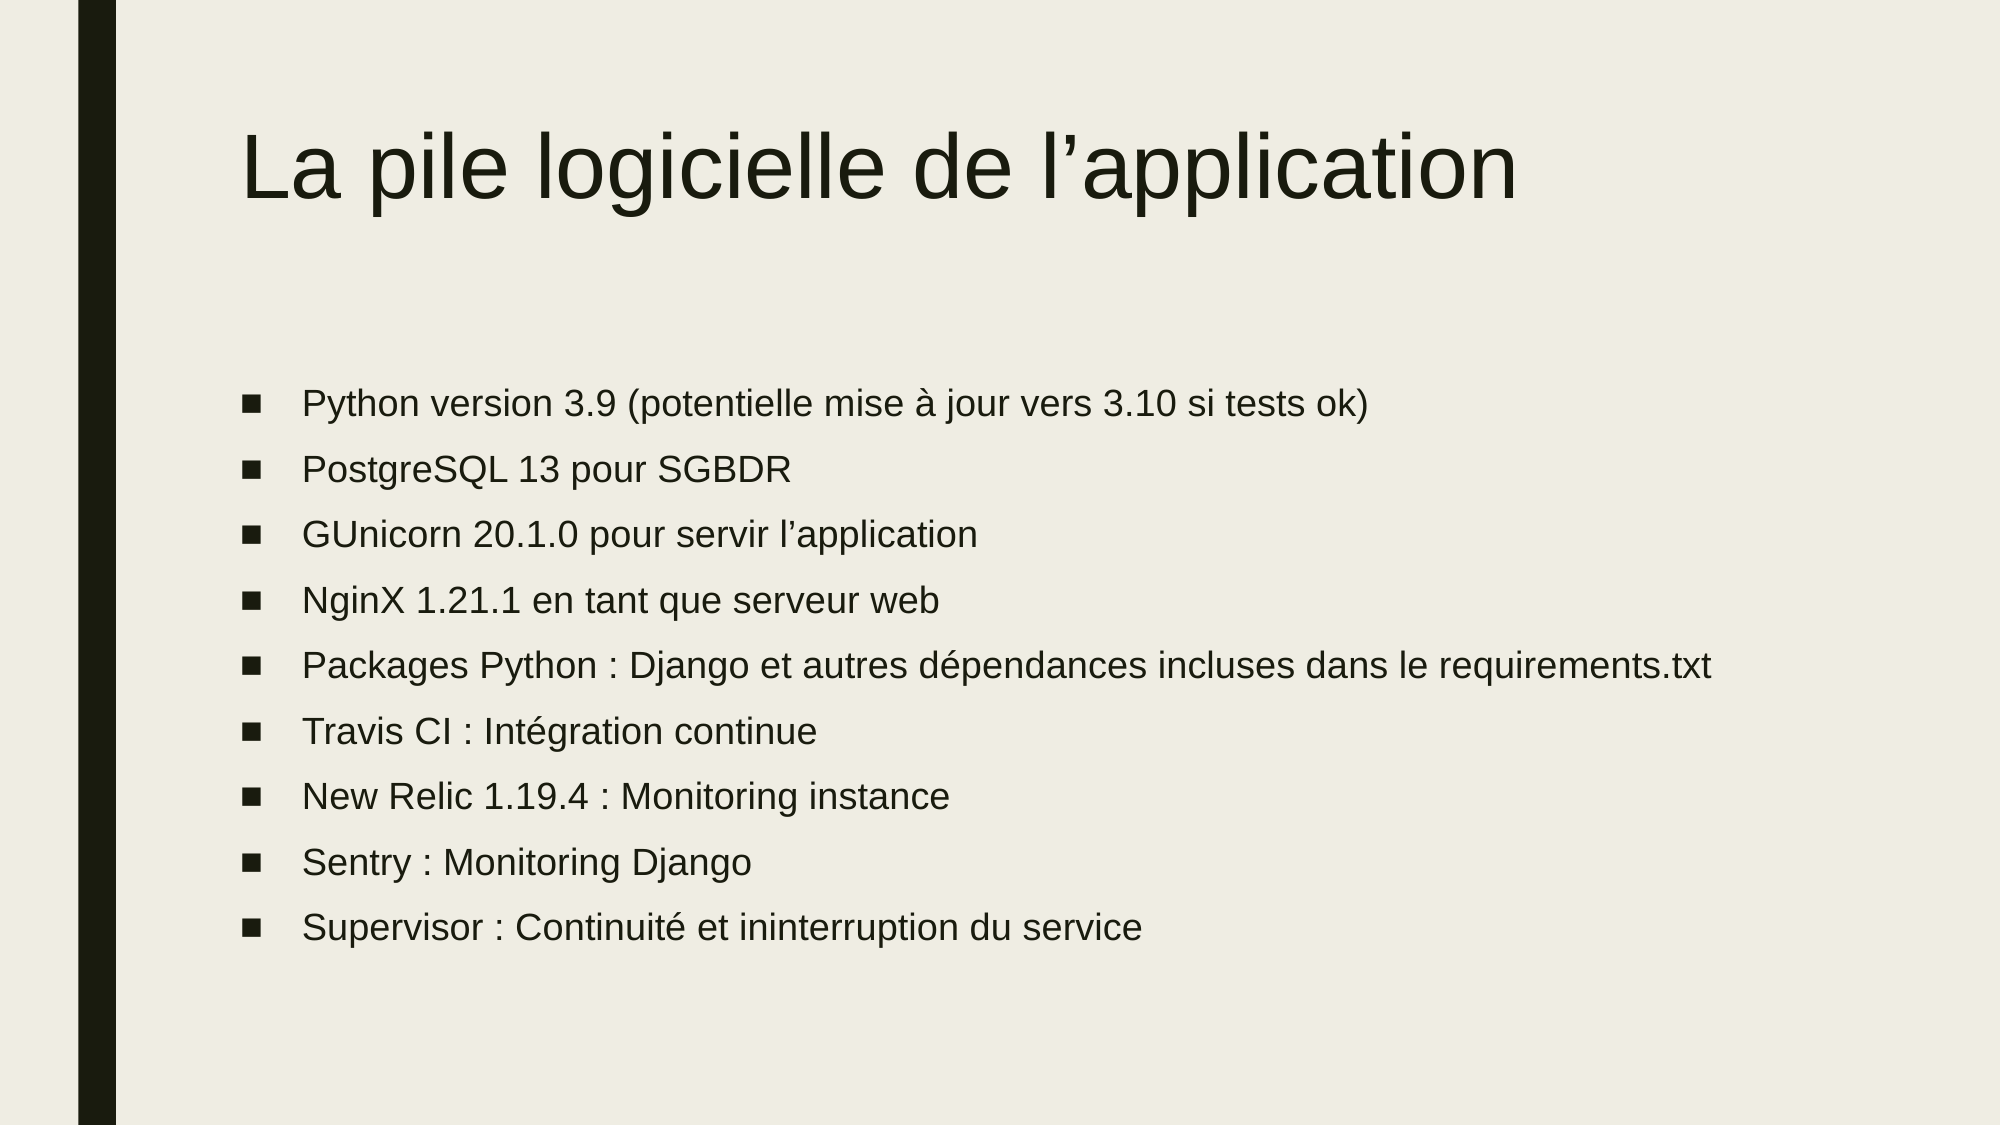

# La pile logicielle de l’application
Python version 3.9 (potentielle mise à jour vers 3.10 si tests ok)
PostgreSQL 13 pour SGBDR
GUnicorn 20.1.0 pour servir l’application
NginX 1.21.1 en tant que serveur web
Packages Python : Django et autres dépendances incluses dans le requirements.txt
Travis CI : Intégration continue
New Relic 1.19.4 : Monitoring instance
Sentry : Monitoring Django
Supervisor : Continuité et ininterruption du service